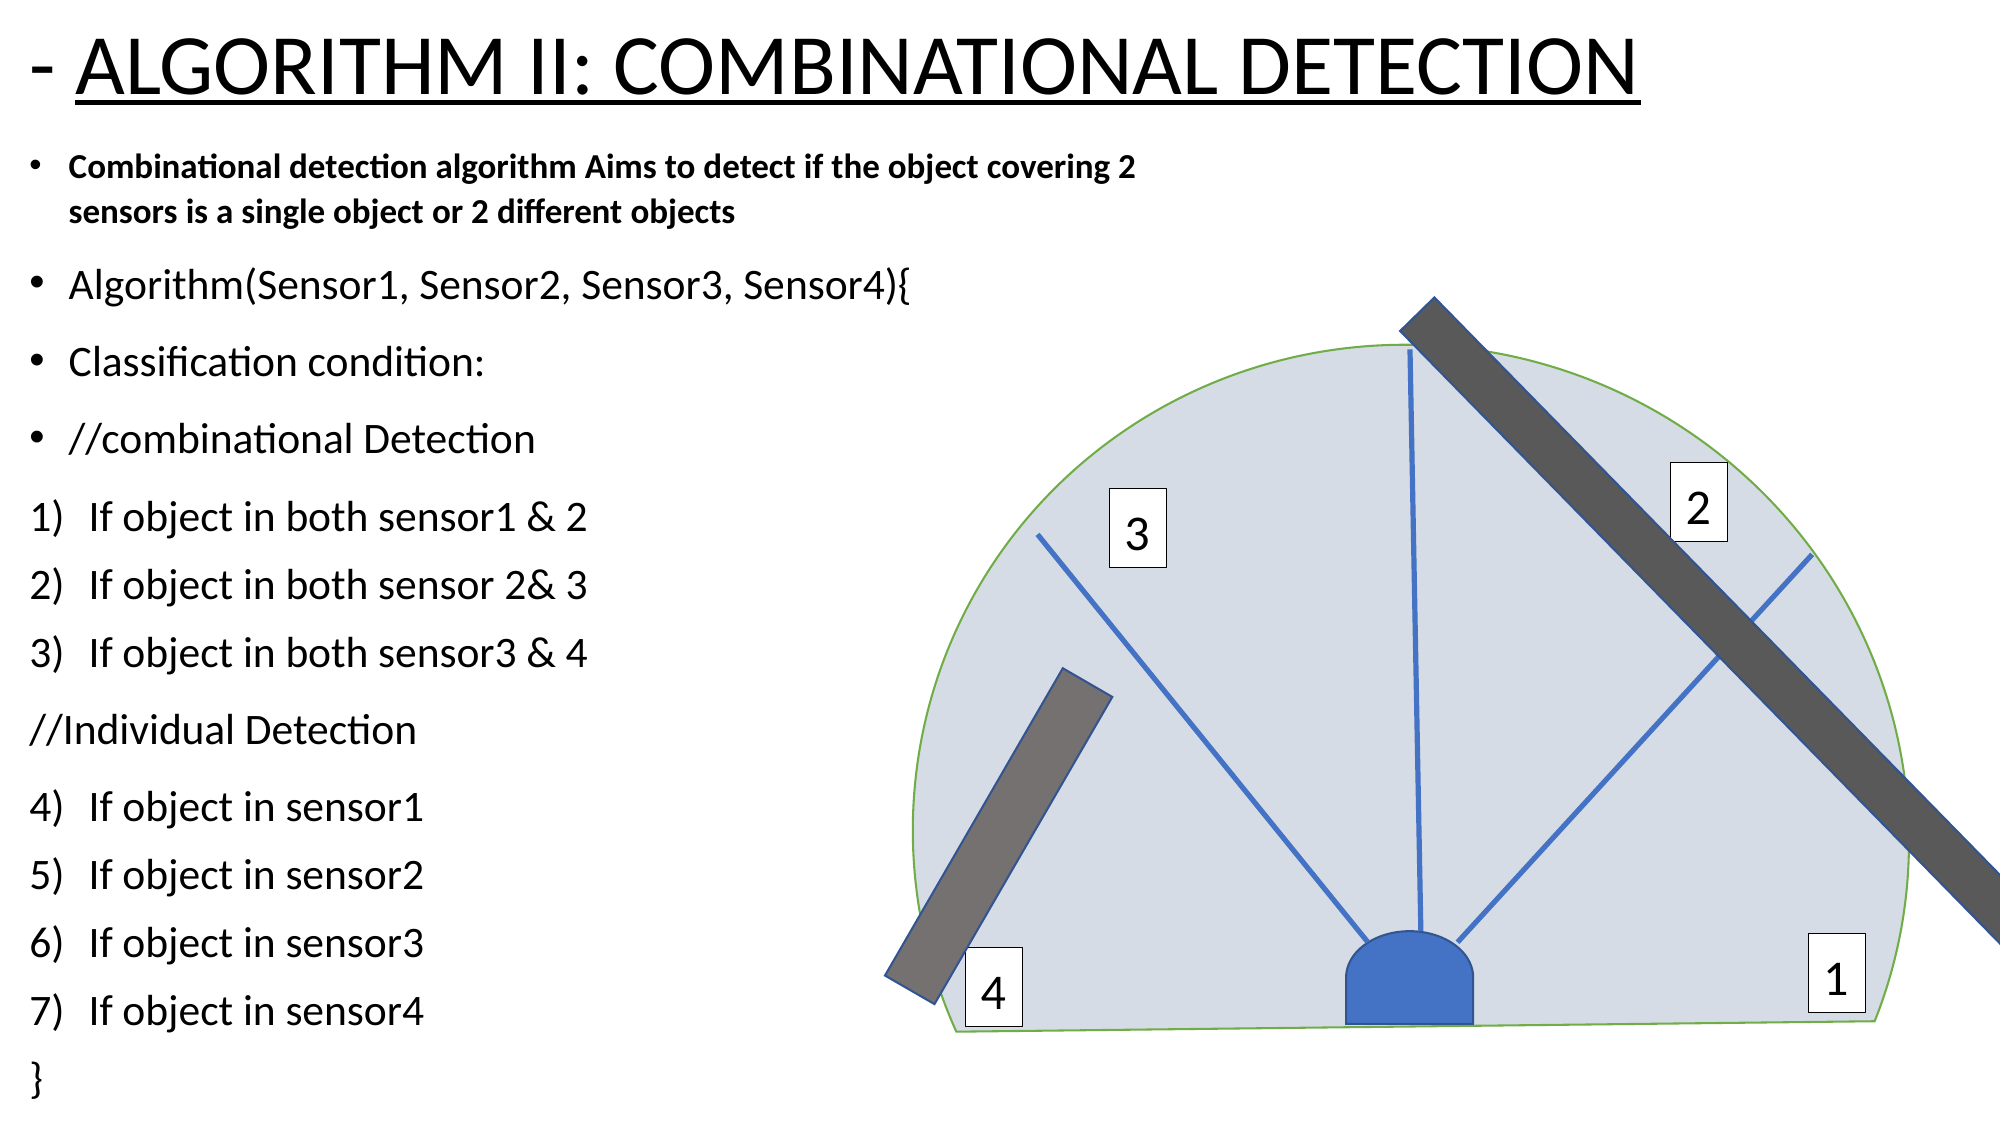

# - ALGORITHM II: COMBINATIONAL DETECTION
Combinational detection algorithm Aims to detect if the object covering 2 sensors is a single object or 2 different objects
Algorithm(Sensor1, Sensor2, Sensor3, Sensor4){
Classification condition:
//combinational Detection
If object in both sensor1 & 2
If object in both sensor 2& 3
If object in both sensor3 & 4
//Individual Detection
If object in sensor1
If object in sensor2
If object in sensor3
If object in sensor4
}

2
3

1
4